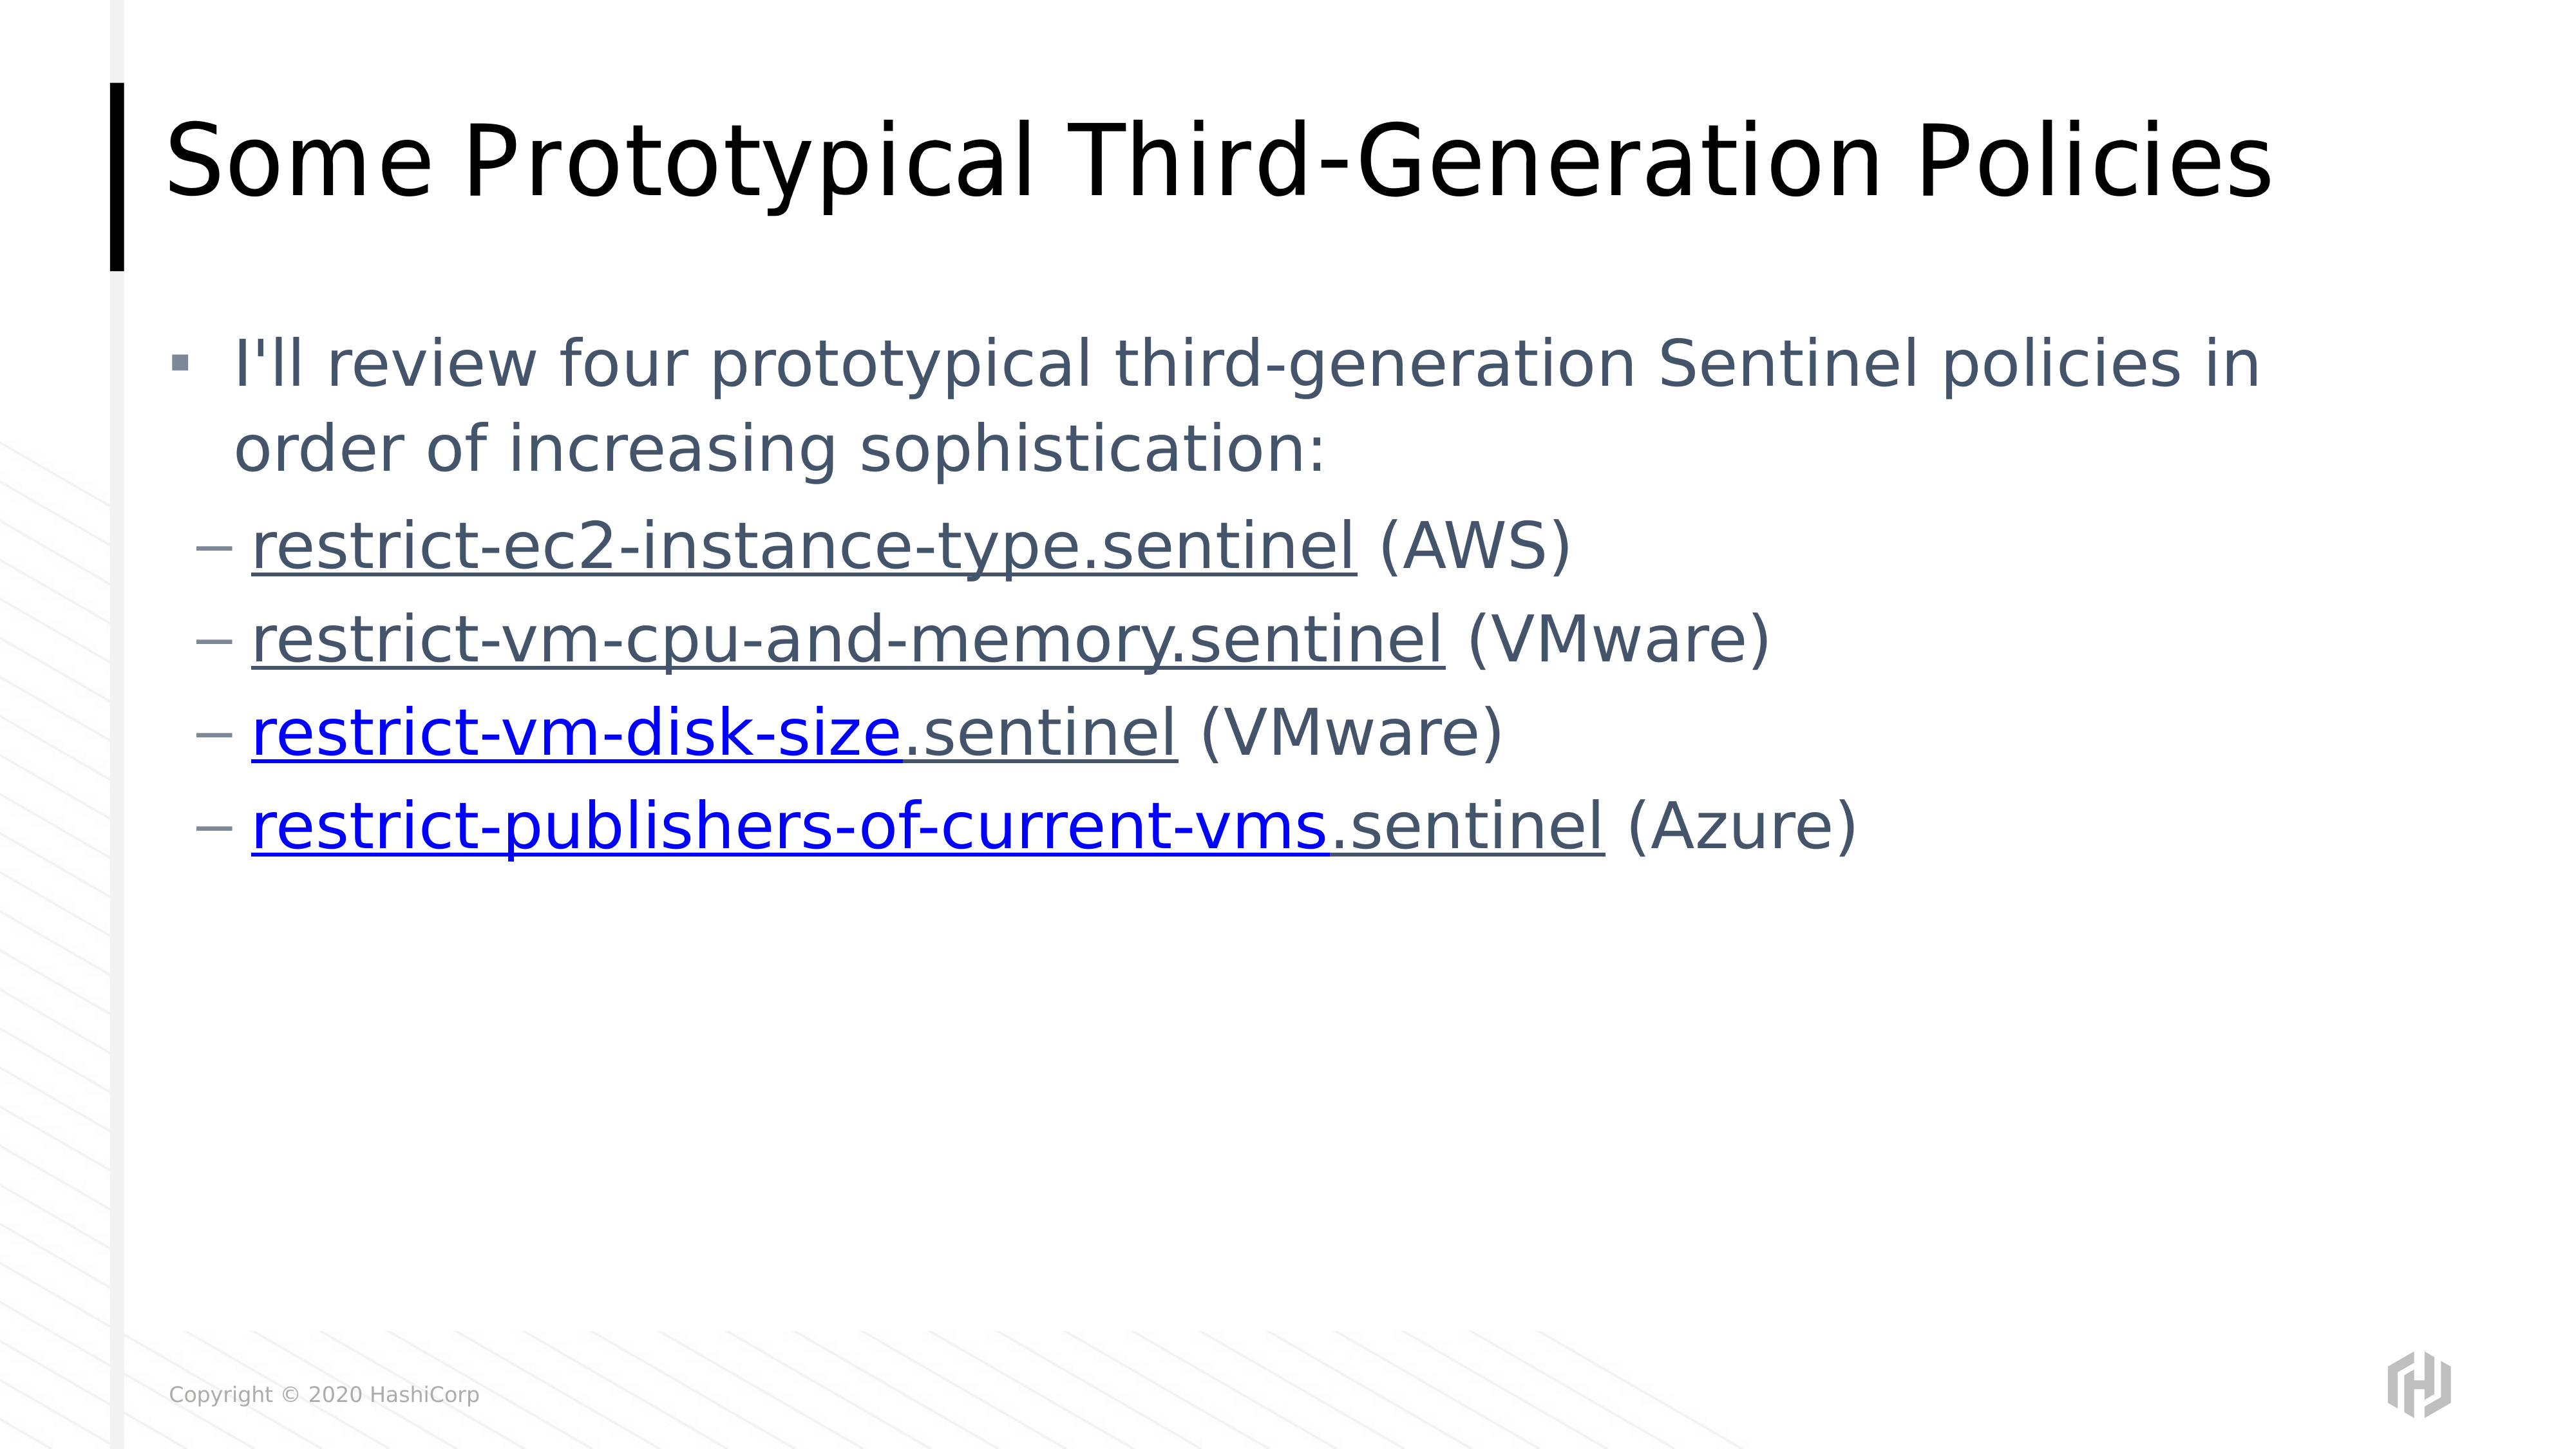

# Some Prototypical Third-Generation Policies
I'll review four prototypical third-generation Sentinel policies in order of increasing sophistication:
restrict-ec2-instance-type.sentinel (AWS)
restrict-vm-cpu-and-memory.sentinel (VMware)
restrict-vm-disk-size.sentinel (VMware)
restrict-publishers-of-current-vms.sentinel (Azure)